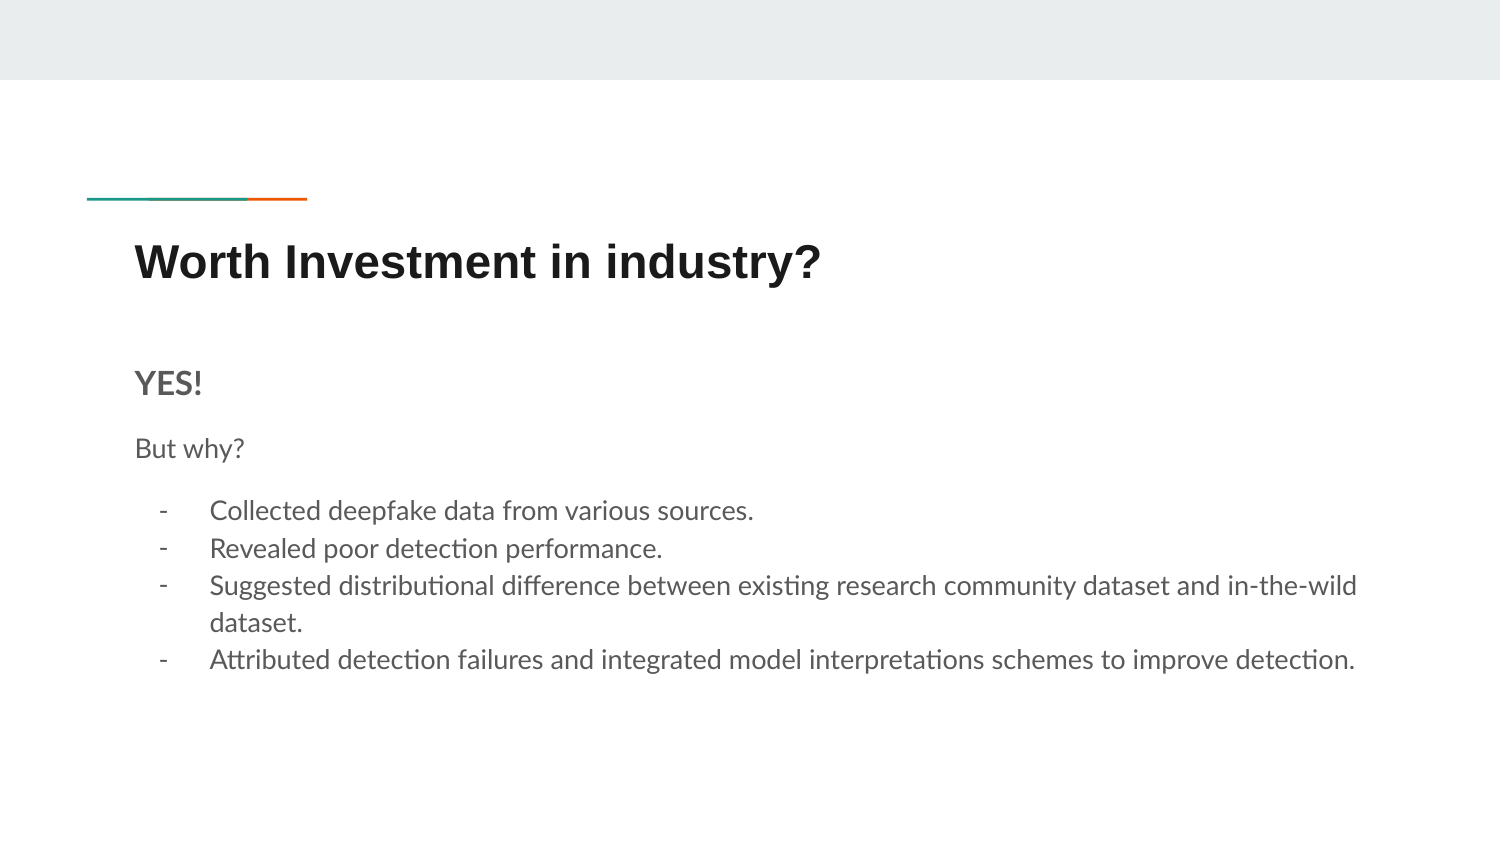

# Worth Investment in industry?
YES!
But why?
Collected deepfake data from various sources.
Revealed poor detection performance.
Suggested distributional difference between existing research community dataset and in-the-wild dataset.
Attributed detection failures and integrated model interpretations schemes to improve detection.